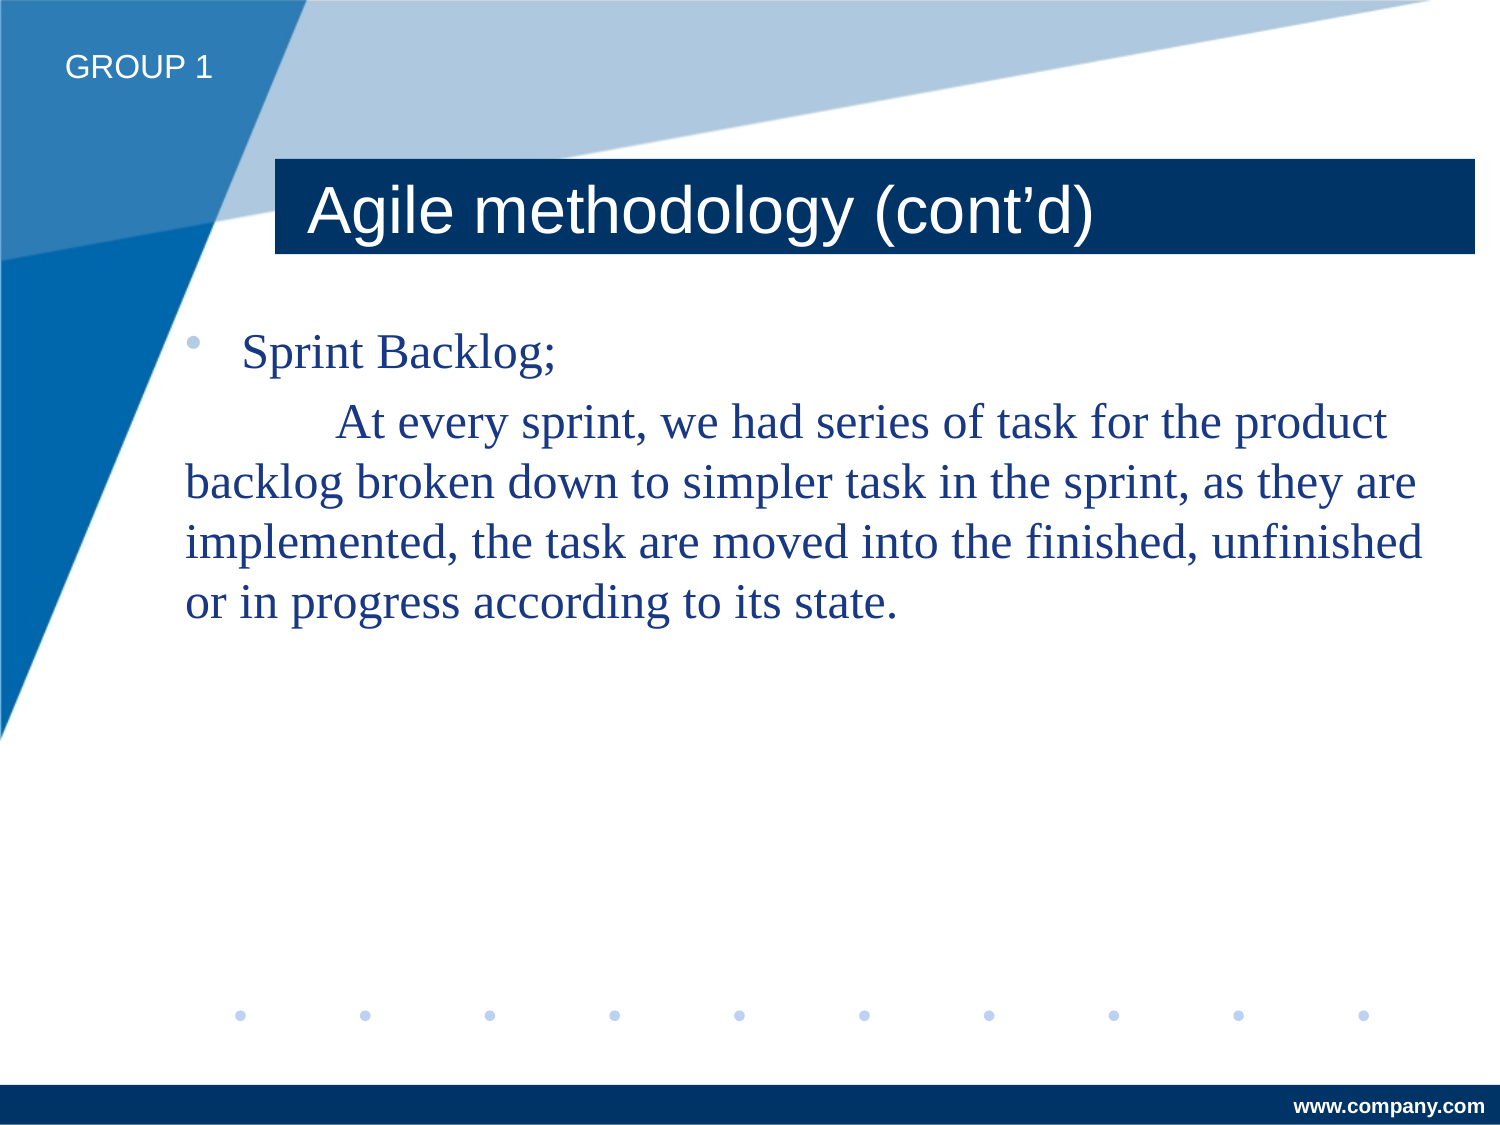

GROUP 1
# Agile methodology (cont’d)
Sprint Backlog;
	At every sprint, we had series of task for the product backlog broken down to simpler task in the sprint, as they are implemented, the task are moved into the finished, unfinished or in progress according to its state.